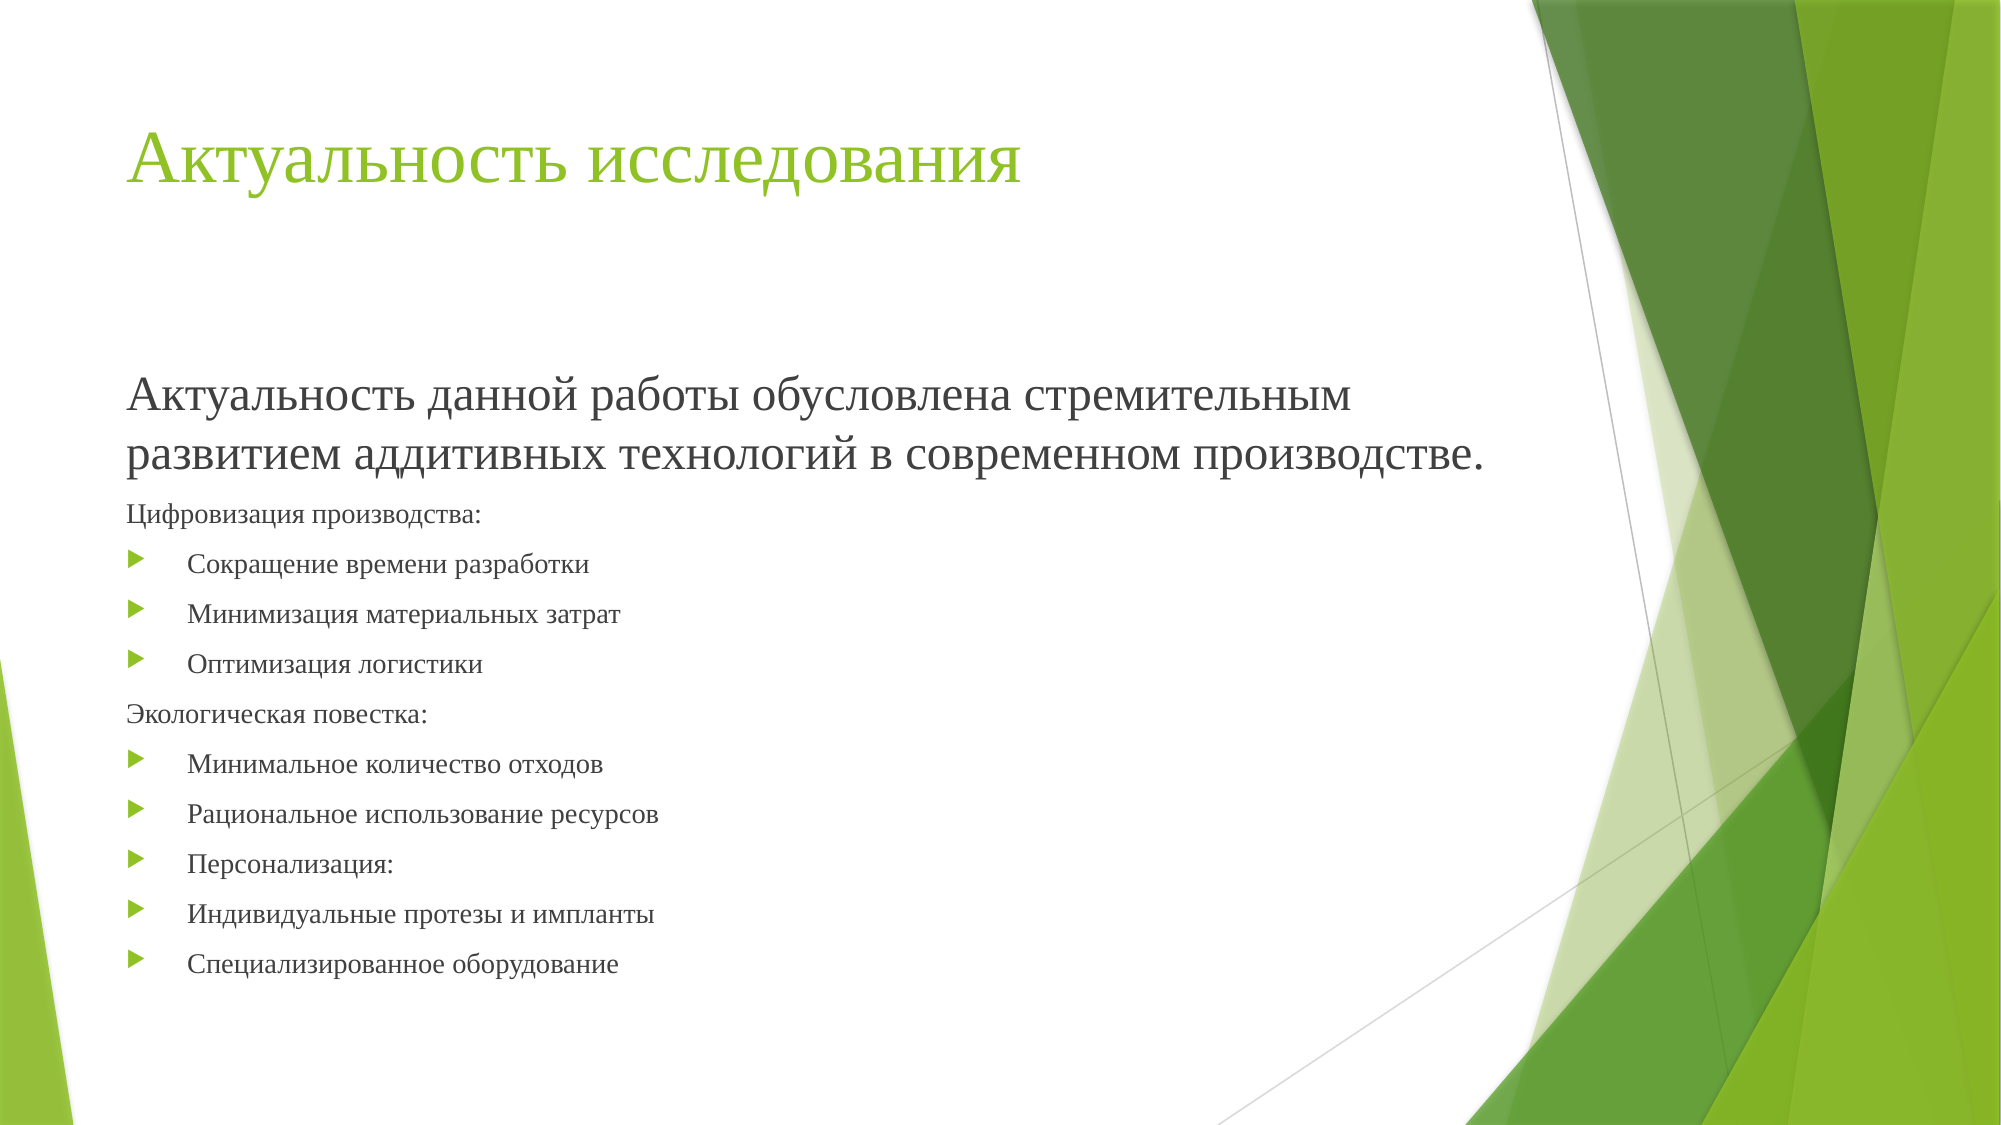

# Актуальность исследования
Актуальность данной работы обусловлена стремительным развитием аддитивных технологий в современном производстве.
Цифровизация производства:
Сокращение времени разработки
Минимизация материальных затрат
Оптимизация логистики
Экологическая повестка:
Минимальное количество отходов
Рациональное использование ресурсов
Персонализация:
Индивидуальные протезы и импланты
Специализированное оборудование